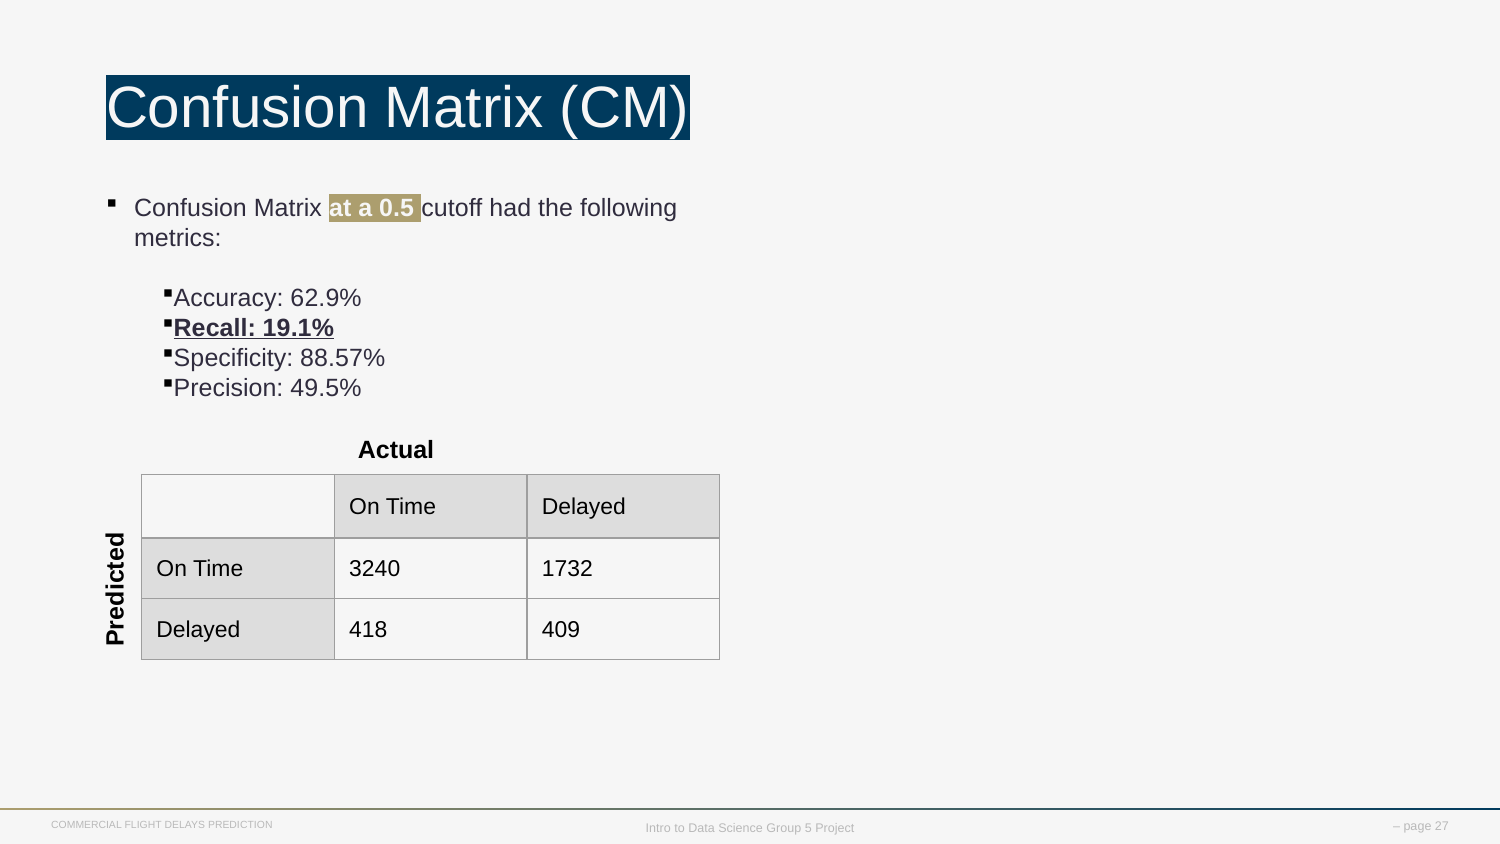

# Confusion Matrix (CM)
Confusion Matrix at a 0.5 cutoff had the following metrics:

Accuracy: 62.9%
Recall: 19.1%
Specificity: 88.57%
Precision: 49.5%
Actual
|  | On Time | Delayed |
| --- | --- | --- |
| On Time | 3240 | 1732 |
| Delayed | 418 | 409 |
Predicted

COMMERCIAL FLIGHT DELAYS PREDICTION
Intro to Data Science Group 5 Project
– page 27